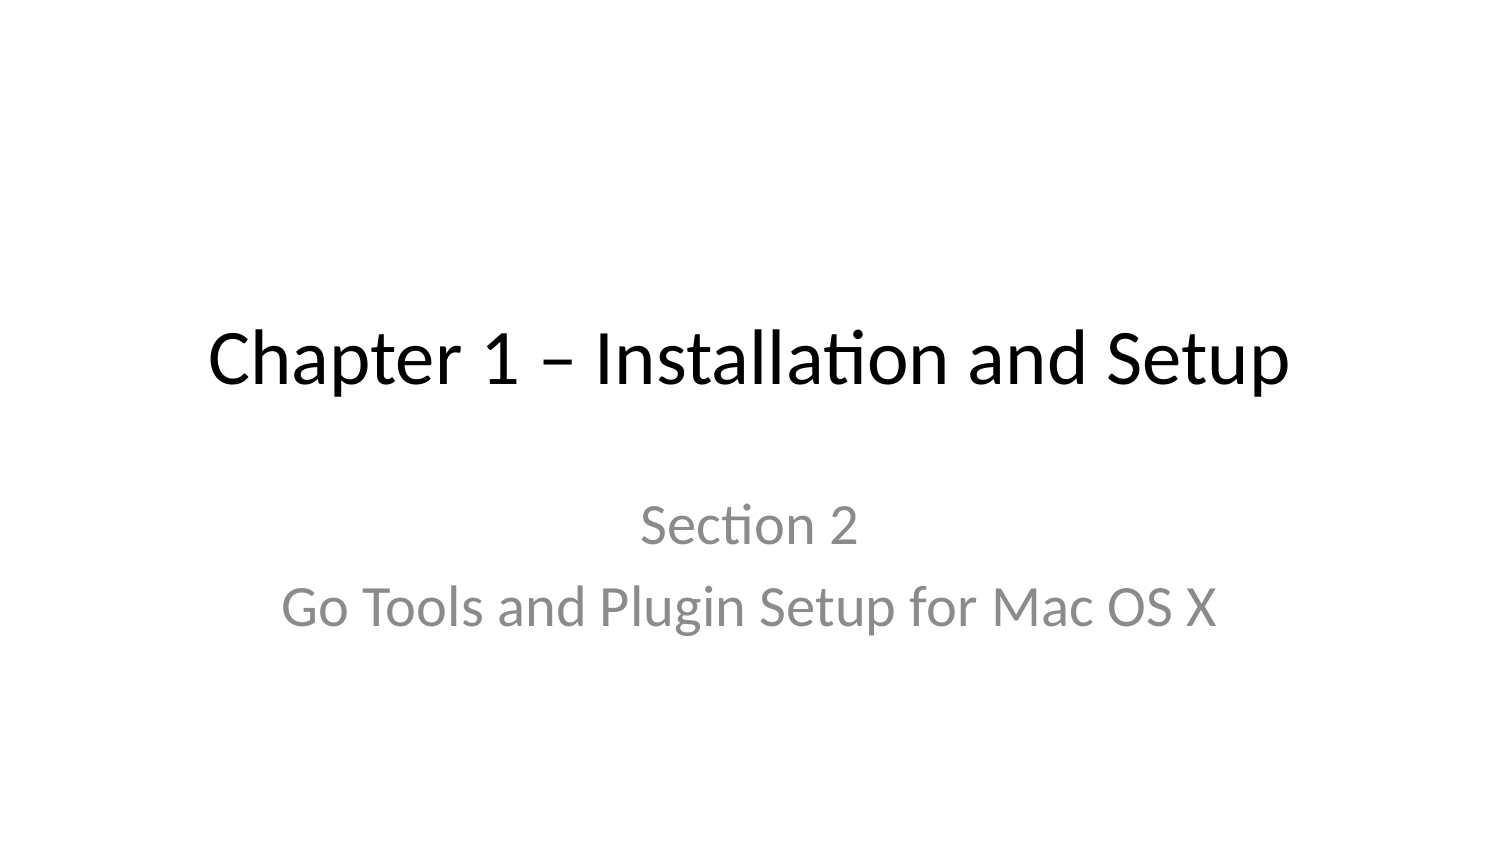

# Chapter 1 – Installation and Setup
Section 2
Go Tools and Plugin Setup for Mac OS X